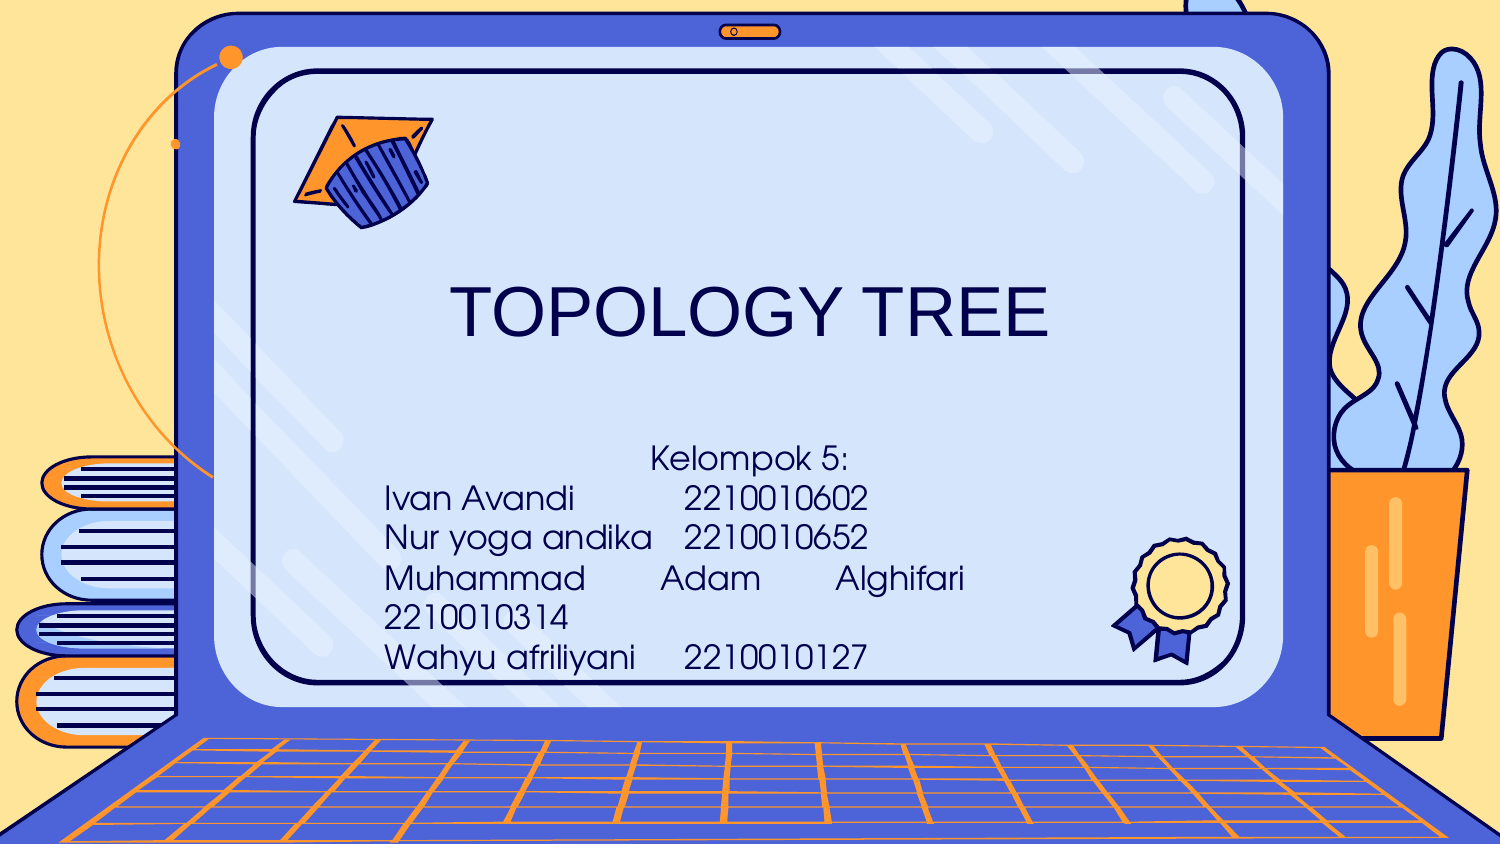

# TOPOLOGY TREE
Kelompok 5:
Ivan Avandi	2210010602
Nur yoga andika 	2210010652
Muhammad Adam Alghifari	2210010314
Wahyu afriliyani	2210010127